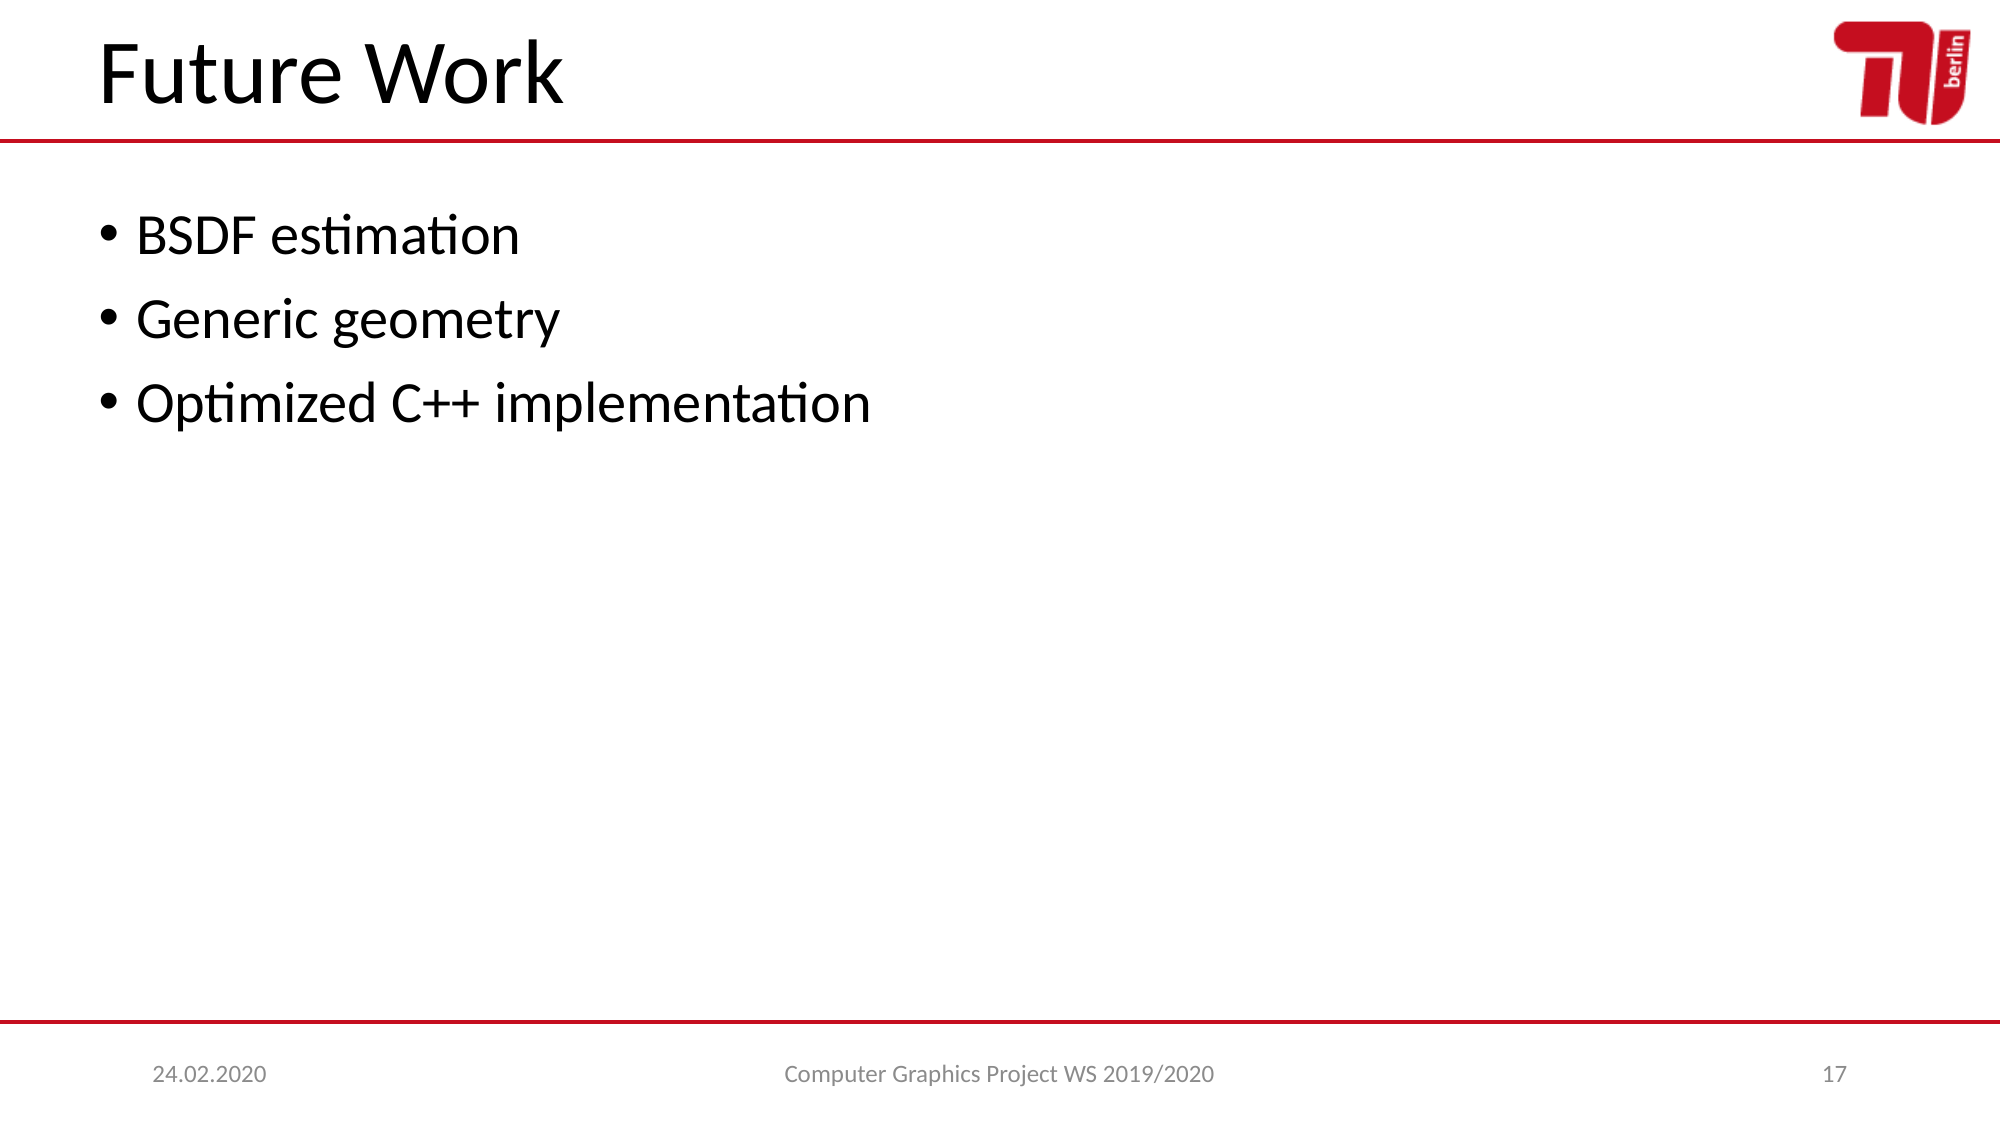

# Future Work
BSDF estimation
Generic geometry
Optimized C++ implementation
24.02.2020
Computer Graphics Project WS 2019/2020
17